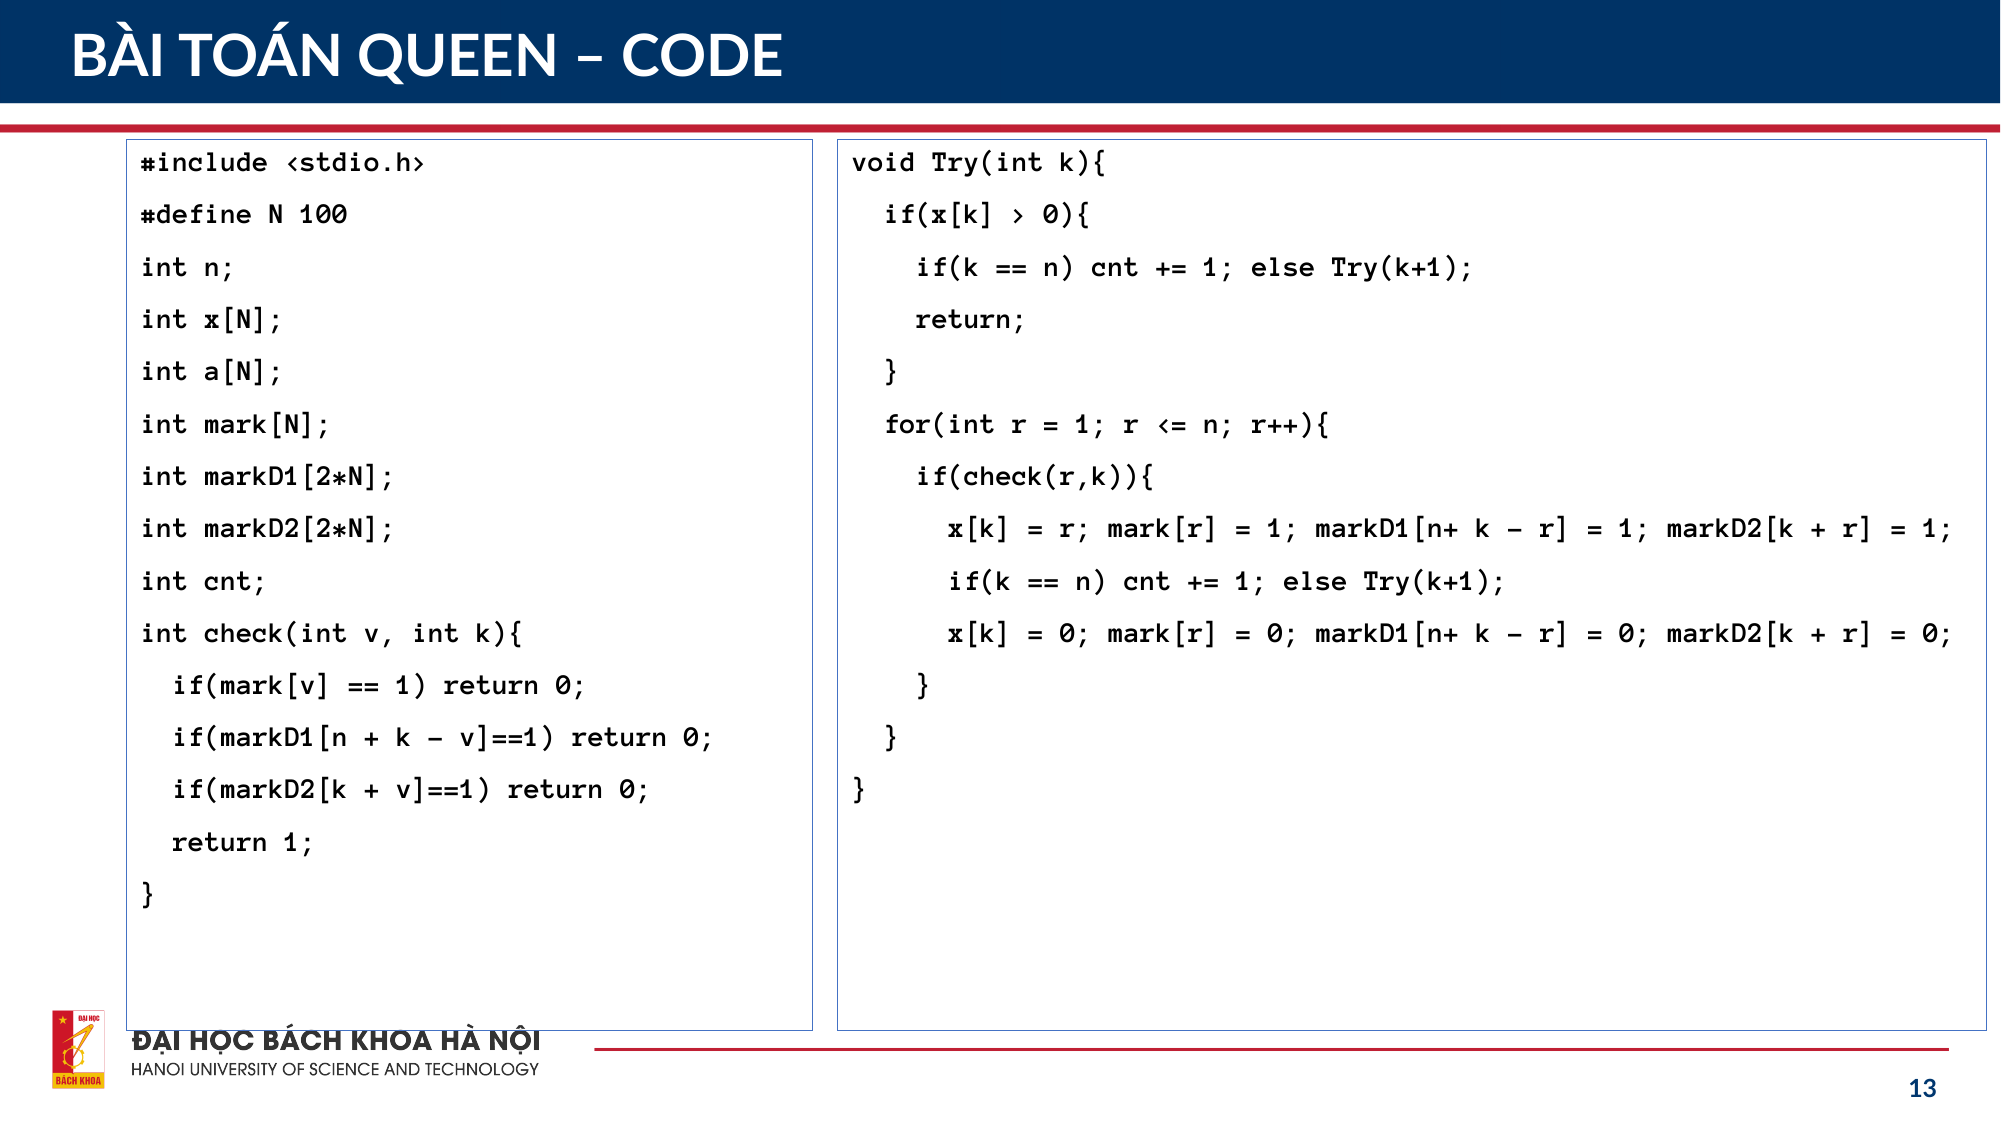

# BÀI TOÁN QUEEN – CODE
#include <stdio.h>
#define N 100
int n;
int x[N];
int a[N];
int mark[N];
int markD1[2*N];
int markD2[2*N];
int cnt;
int check(int v, int k){
  if(mark[v] == 1) return 0;
  if(markD1[n + k - v]==1) return 0;
  if(markD2[k + v]==1) return 0;
  return 1;
}
void Try(int k){
  if(x[k] > 0){
    if(k == n) cnt += 1; else Try(k+1);
    return;
  }
  for(int r = 1; r <= n; r++){
    if(check(r,k)){
      x[k] = r; mark[r] = 1; markD1[n+ k - r] = 1; markD2[k + r] = 1;
      if(k == n) cnt += 1; else Try(k+1);
      x[k] = 0; mark[r] = 0; markD1[n+ k - r] = 0; markD2[k + r] = 0;
    }
  }
}
13